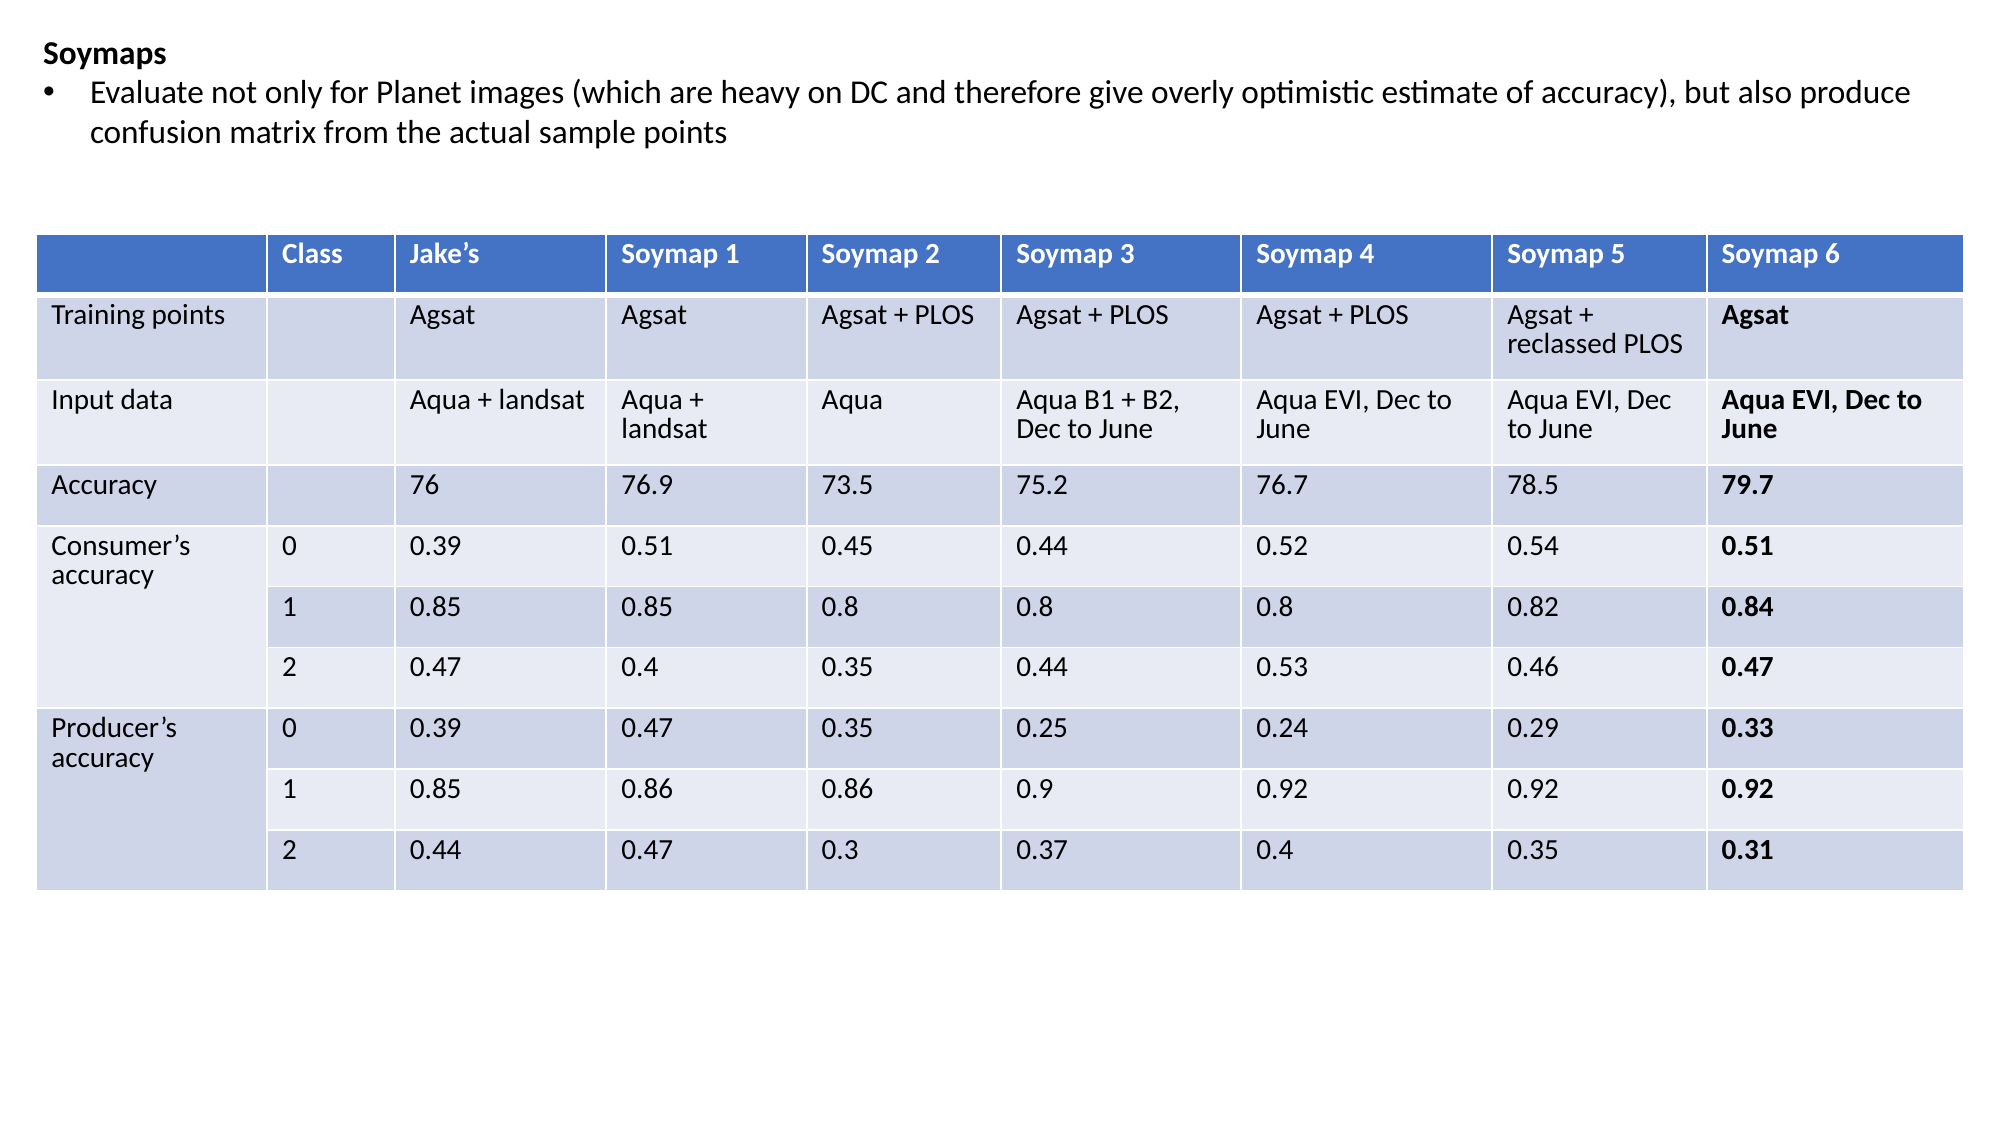

Soymaps
Evaluate not only for Planet images (which are heavy on DC and therefore give overly optimistic estimate of accuracy), but also produce confusion matrix from the actual sample points
|  | Class | Jake’s | Soymap 1 | Soymap 2 | Soymap 3 | Soymap 4 | Soymap 5 | Soymap 6 |
| --- | --- | --- | --- | --- | --- | --- | --- | --- |
| Training points |  | Agsat | Agsat | Agsat + PLOS | Agsat + PLOS | Agsat + PLOS | Agsat + reclassed PLOS | Agsat |
| Input data |  | Aqua + landsat | Aqua + landsat | Aqua | Aqua B1 + B2, Dec to June | Aqua EVI, Dec to June | Aqua EVI, Dec to June | Aqua EVI, Dec to June |
| Accuracy |  | 76 | 76.9 | 73.5 | 75.2 | 76.7 | 78.5 | 79.7 |
| Consumer’s accuracy | 0 | 0.39 | 0.51 | 0.45 | 0.44 | 0.52 | 0.54 | 0.51 |
|  | 1 | 0.85 | 0.85 | 0.8 | 0.8 | 0.8 | 0.82 | 0.84 |
|  | 2 | 0.47 | 0.4 | 0.35 | 0.44 | 0.53 | 0.46 | 0.47 |
| Producer’s accuracy | 0 | 0.39 | 0.47 | 0.35 | 0.25 | 0.24 | 0.29 | 0.33 |
|  | 1 | 0.85 | 0.86 | 0.86 | 0.9 | 0.92 | 0.92 | 0.92 |
|  | 2 | 0.44 | 0.47 | 0.3 | 0.37 | 0.4 | 0.35 | 0.31 |